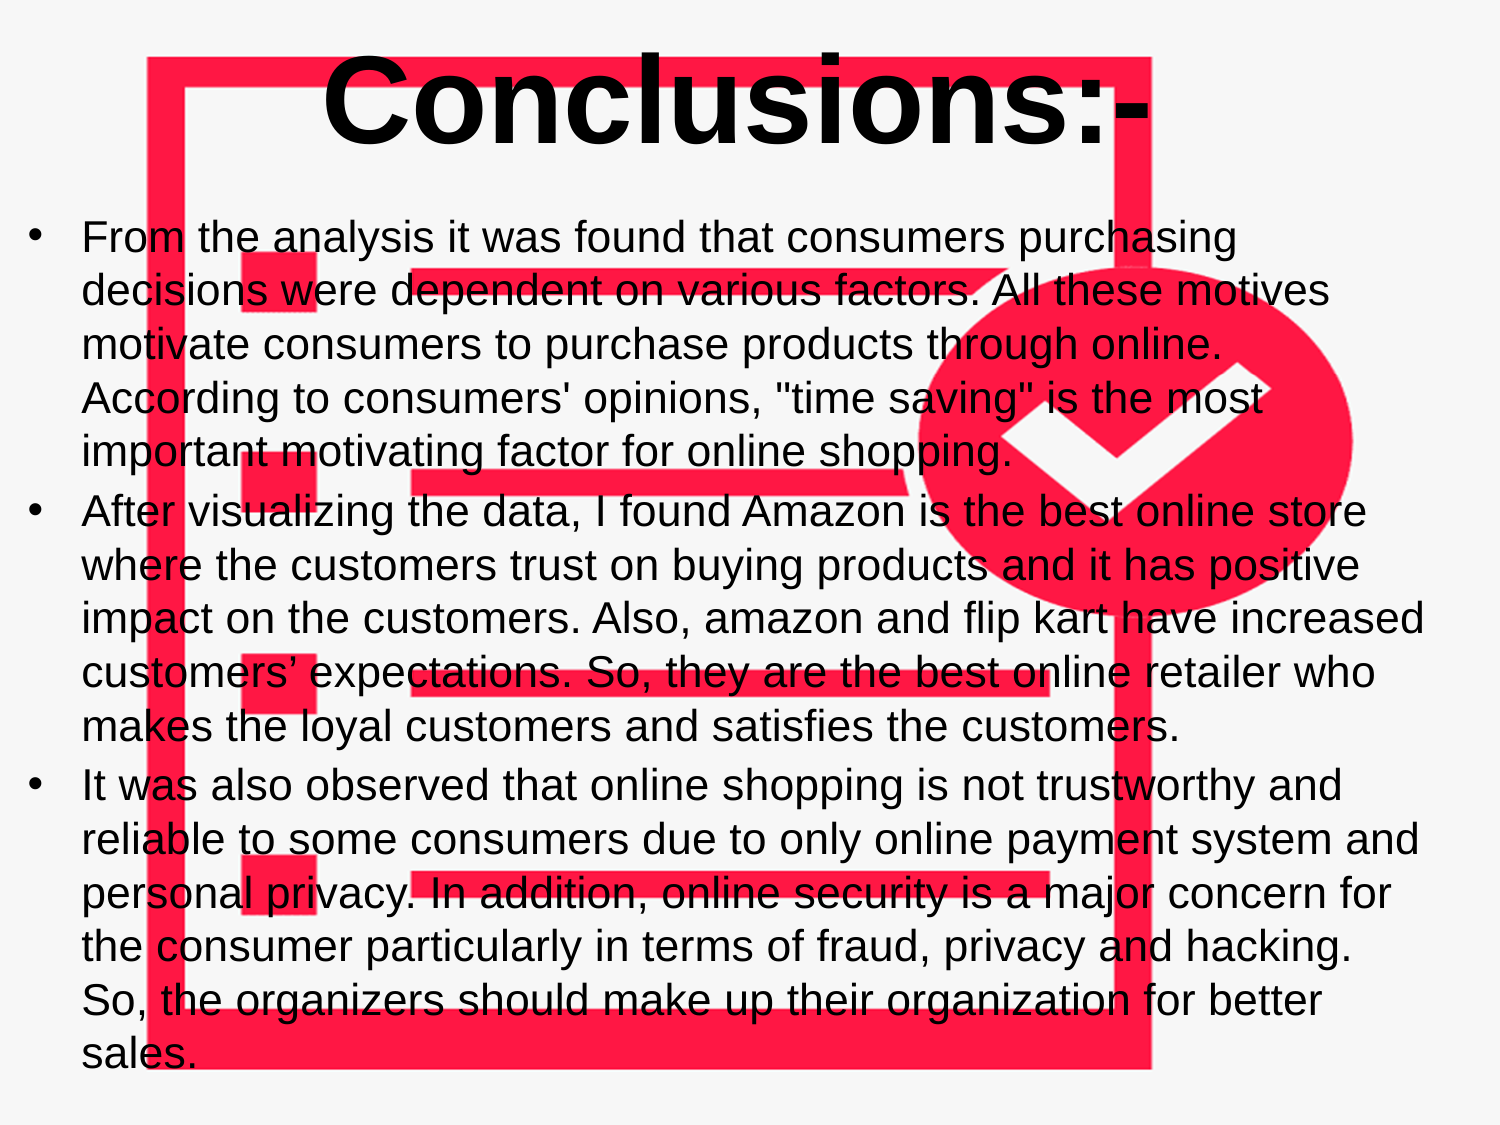

# Conclusions:-
From the analysis it was found that consumers purchasing decisions were dependent on various factors. All these motives motivate consumers to purchase products through online. According to consumers' opinions, "time saving" is the most important motivating factor for online shopping.
After visualizing the data, I found Amazon is the best online store where the customers trust on buying products and it has positive impact on the customers. Also, amazon and flip kart have increased customers’ expectations. So, they are the best online retailer who makes the loyal customers and satisfies the customers.
It was also observed that online shopping is not trustworthy and reliable to some consumers due to only online payment system and personal privacy. In addition, online security is a major concern for the consumer particularly in terms of fraud, privacy and hacking. So, the organizers should make up their organization for better sales.